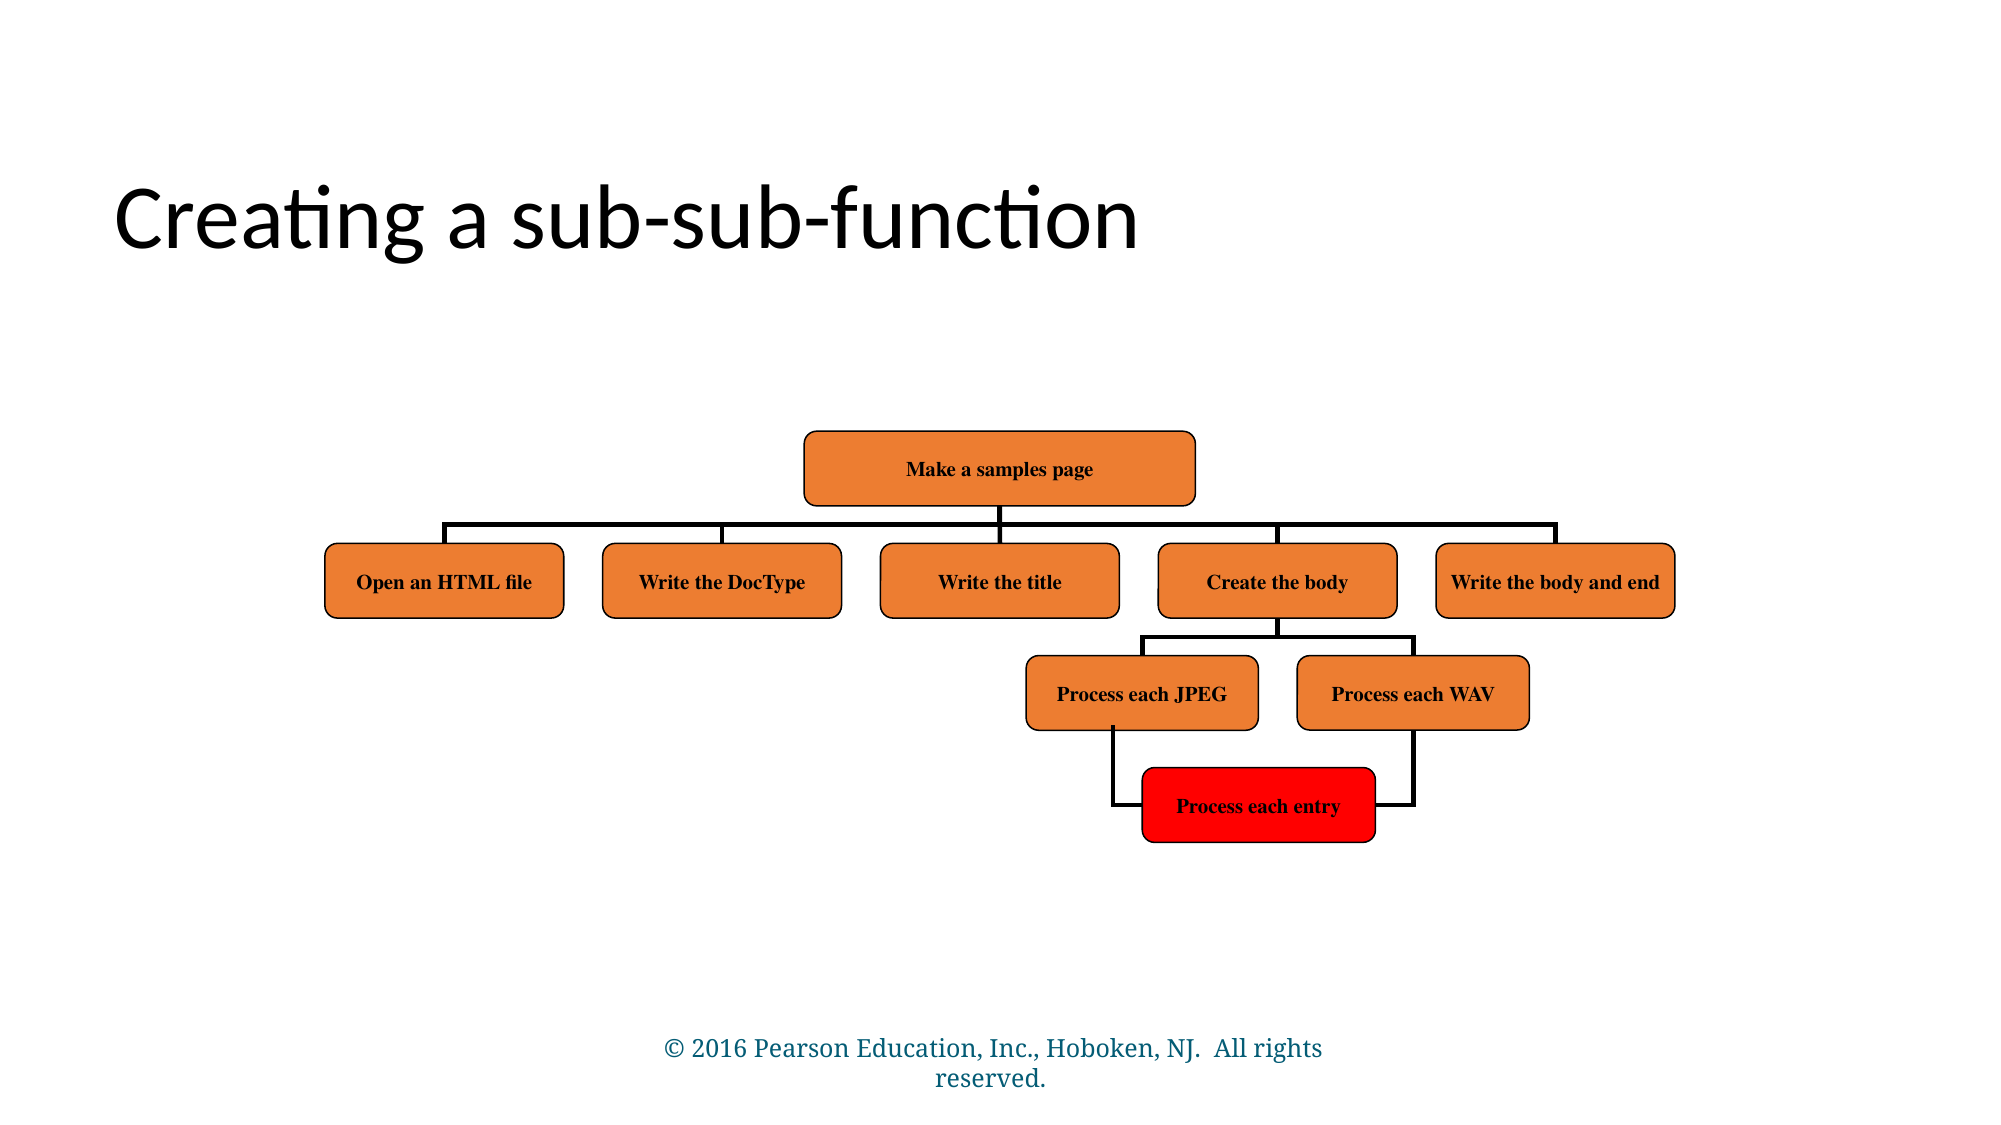

# Creating a sub-sub-function

Make a samples page
Open an HTML file
Write the DocType
Write the title
Create the body
Write the body and end
Process each JPEG
Process each WAV
Process each entry
© 2016 Pearson Education, Inc., Hoboken, NJ.  All rights reserved.